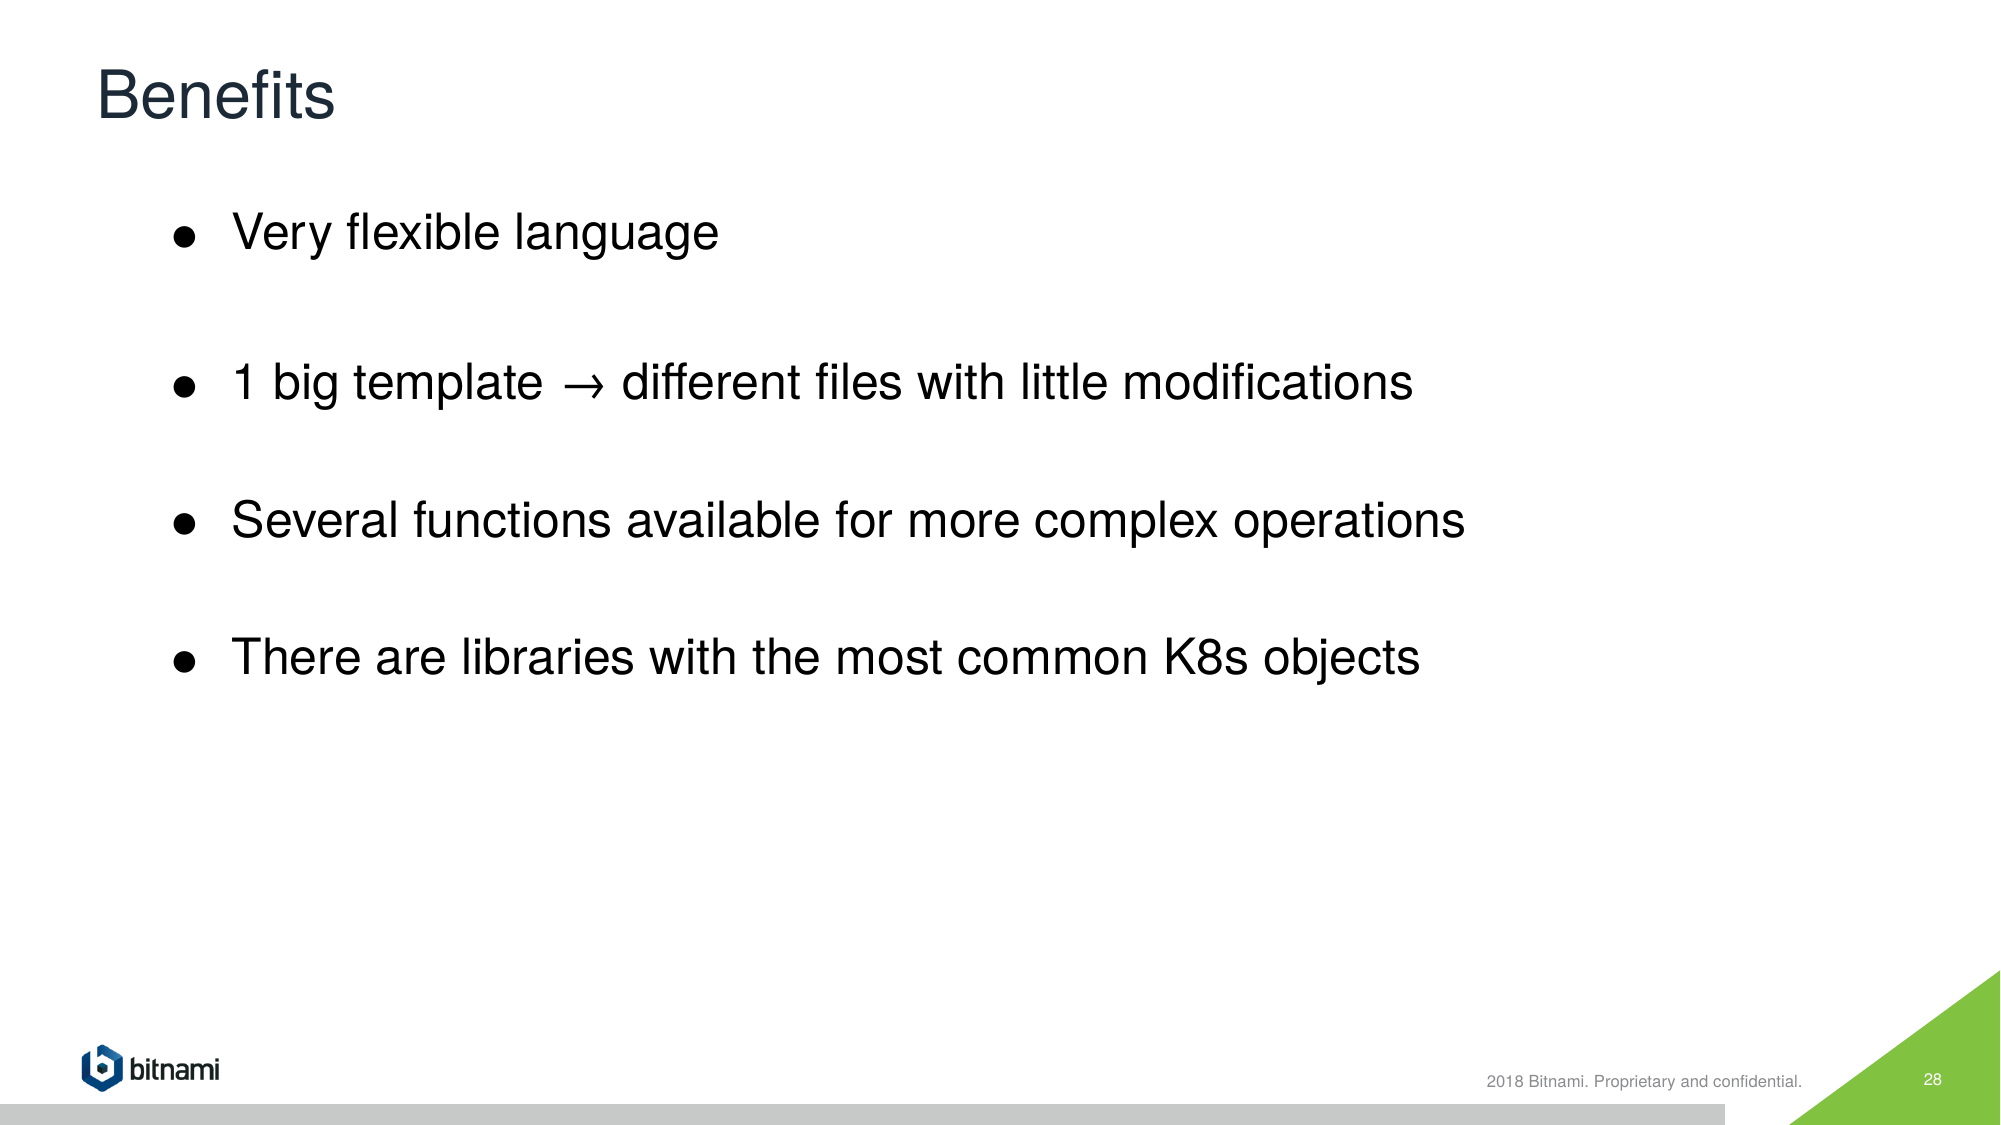

# Benefits
Very flexible language
1 big template → different files with little modifications
Several functions available for more complex operations
There are libraries with the most common K8s objects

2018 Bitnami. Proprietary and confidential.
28